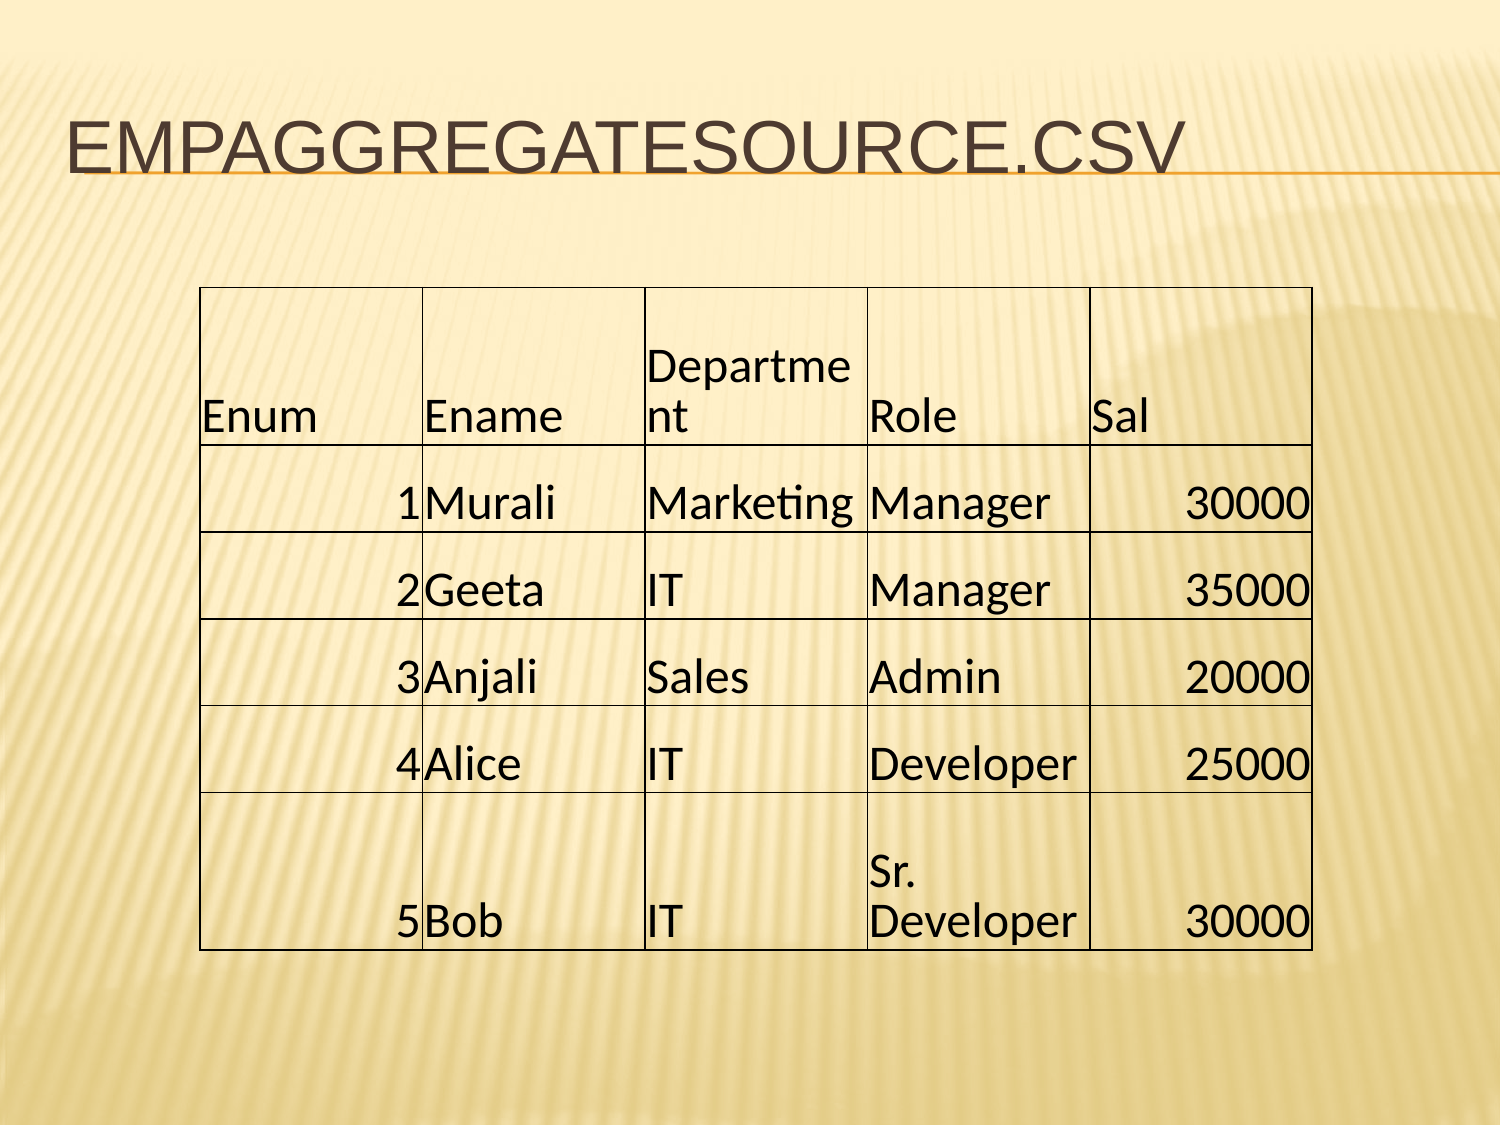

# EmpAggregatesource.csv
| Enum | Ename | Department | Role | Sal |
| --- | --- | --- | --- | --- |
| 1 | Murali | Marketing | Manager | 30000 |
| 2 | Geeta | IT | Manager | 35000 |
| 3 | Anjali | Sales | Admin | 20000 |
| 4 | Alice | IT | Developer | 25000 |
| 5 | Bob | IT | Sr. Developer | 30000 |